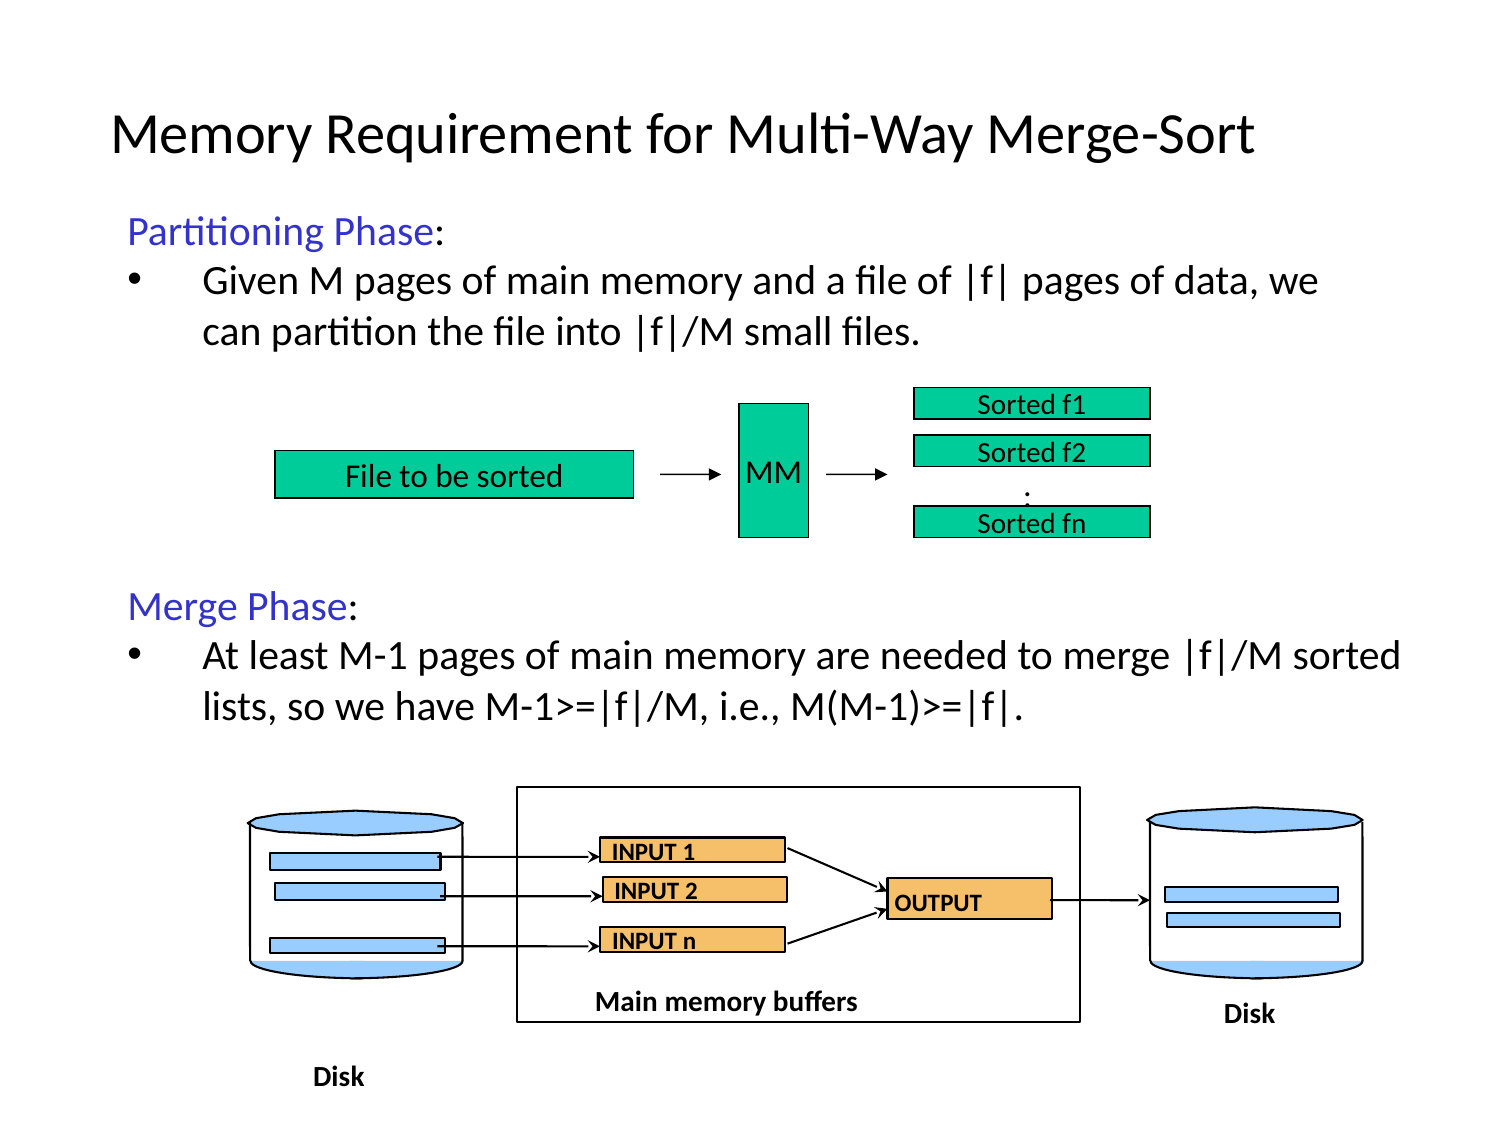

Memory Requirement for Multi-Way Merge-Sort
Partitioning Phase:
Given M pages of main memory and a file of |f| pages of data, we can partition the file into |f|/M small files.
Sorted f1
MM
Sorted f2
File to be sorted
:

Sorted fn
Merge Phase:
At least M-1 pages of main memory are needed to merge |f|/M sorted lists, so we have M-1>=|f|/M, i.e., M(M-1)>=|f|.

INPUT 1

INPUT 2

OUTPUT

INPUT n

Main memory buffers
Disk

Disk